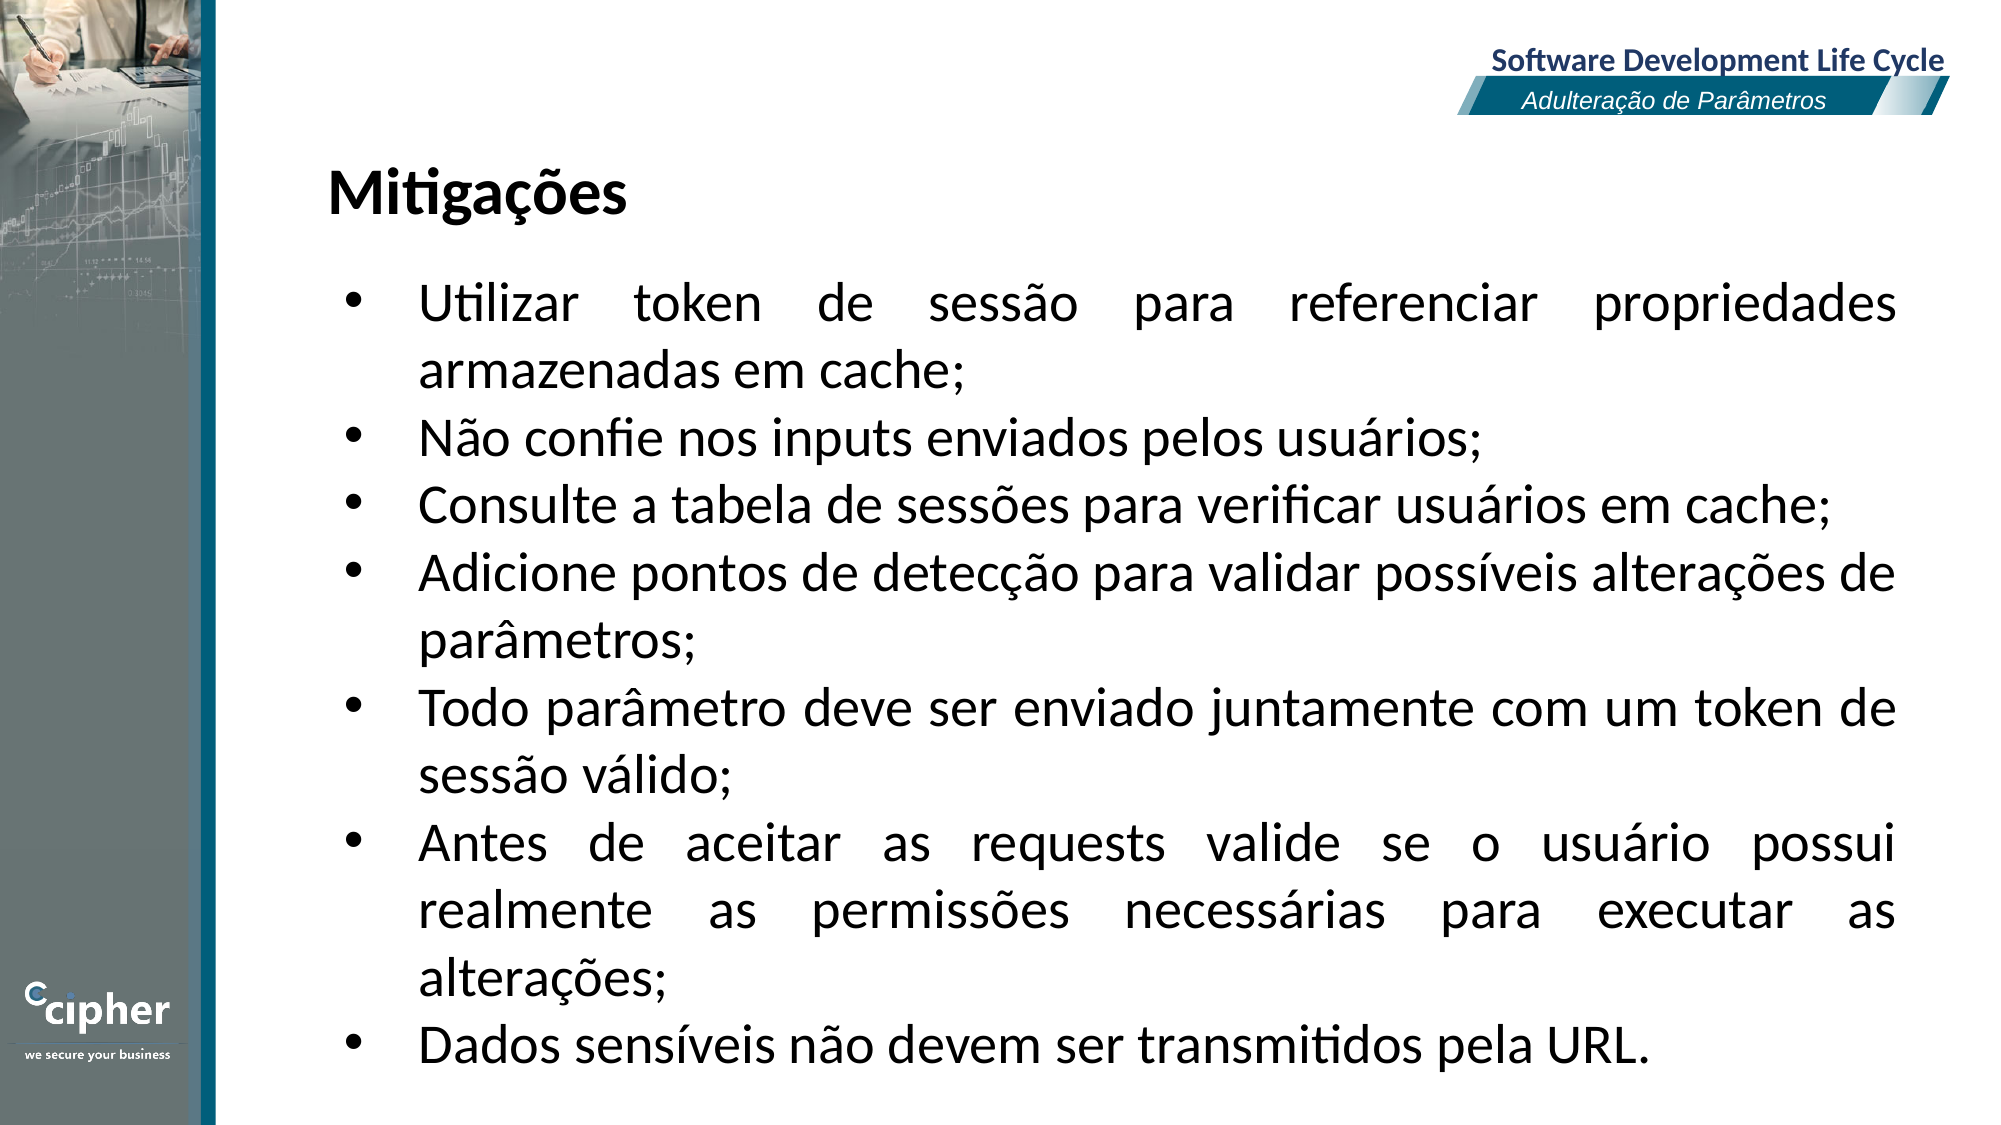

Software Development Life Cycle
Adulteração de Parâmetros

Mitigações
Utilizar token de sessão para referenciar propriedades armazenadas em cache;
Não confie nos inputs enviados pelos usuários;
Consulte a tabela de sessões para verificar usuários em cache;
Adicione pontos de detecção para validar possíveis alterações de parâmetros;
Todo parâmetro deve ser enviado juntamente com um token de sessão válido;
Antes de aceitar as requests valide se o usuário possui realmente as permissões necessárias para executar as alterações;
Dados sensíveis não devem ser transmitidos pela URL.